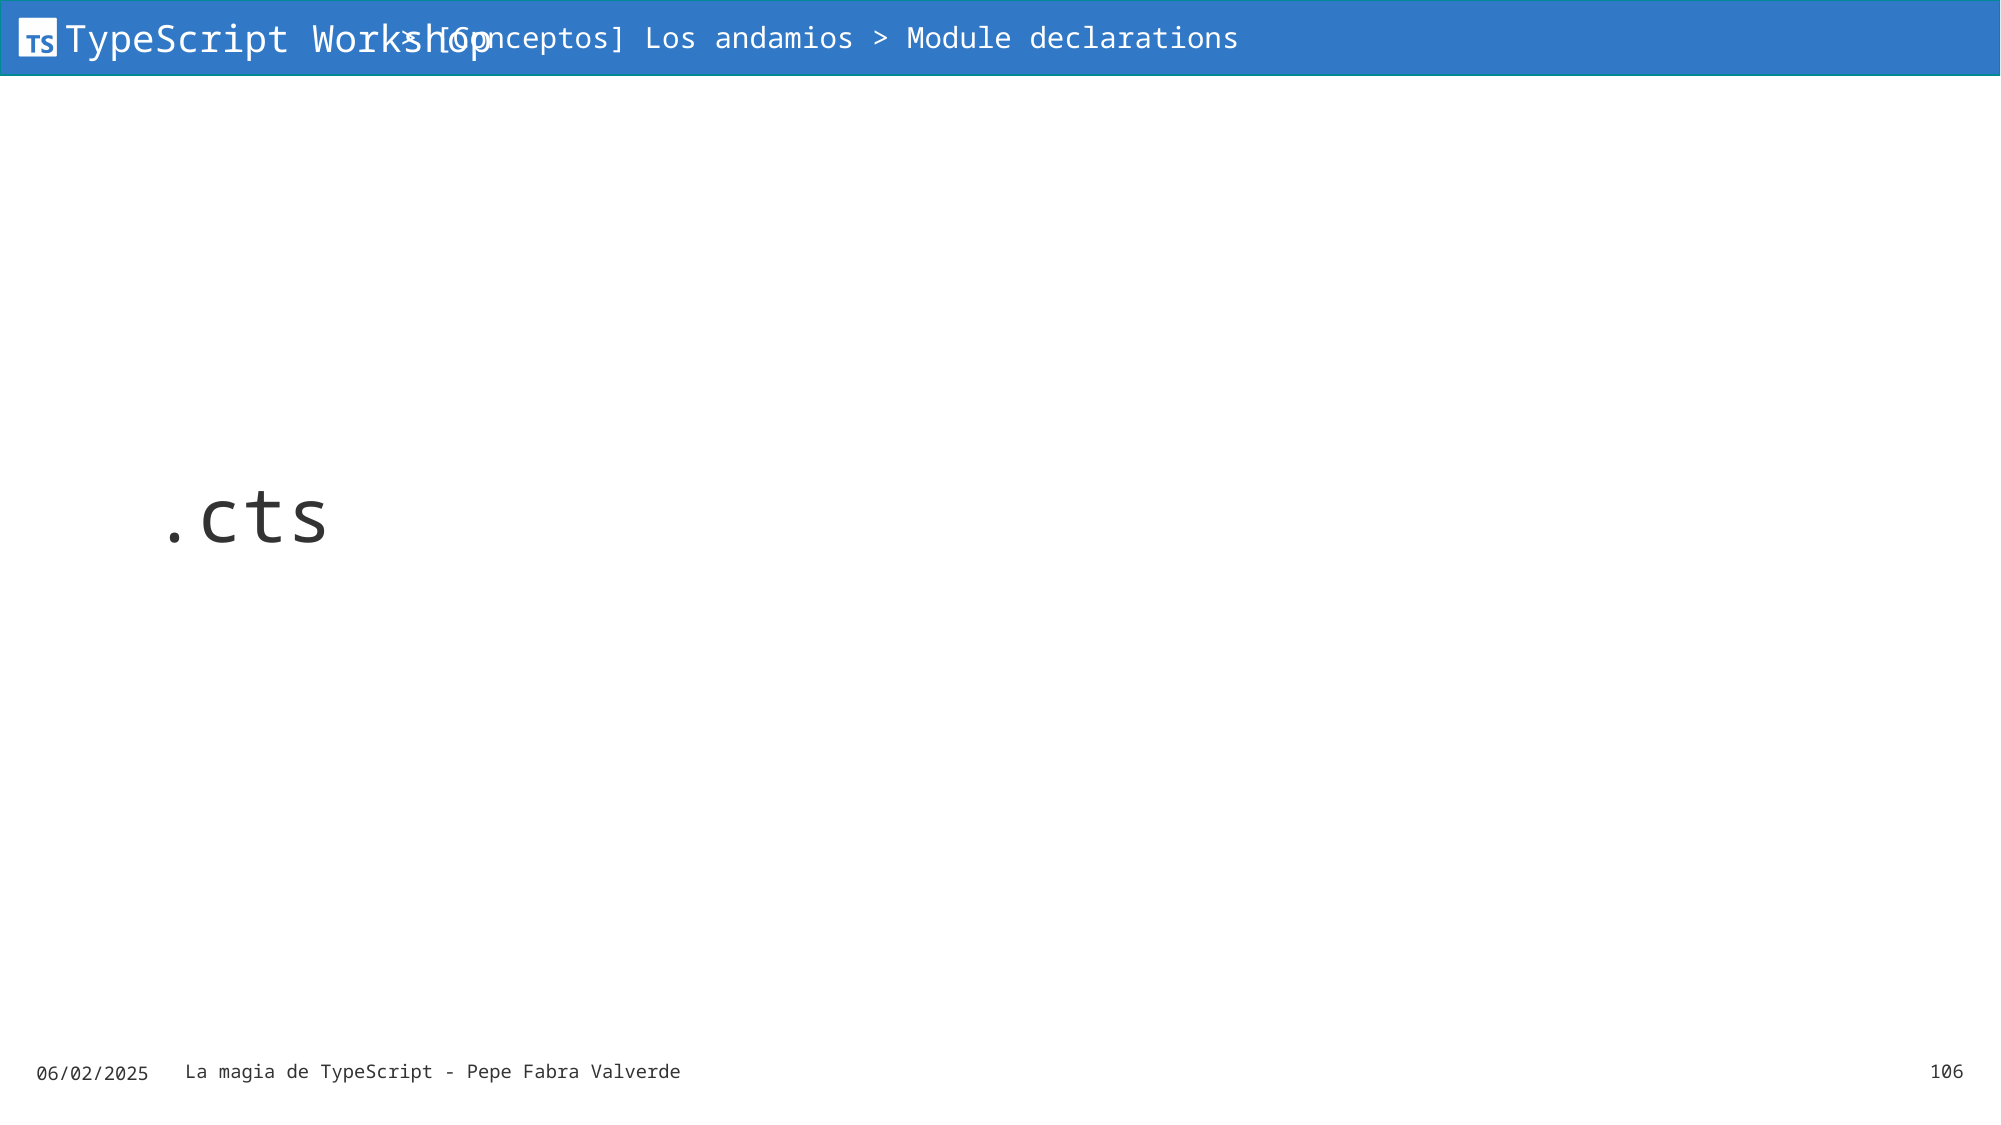

> [Conceptos] Los andamios > Module declarations
# .cts

06/02/2025
La magia de TypeScript - Pepe Fabra Valverde
106